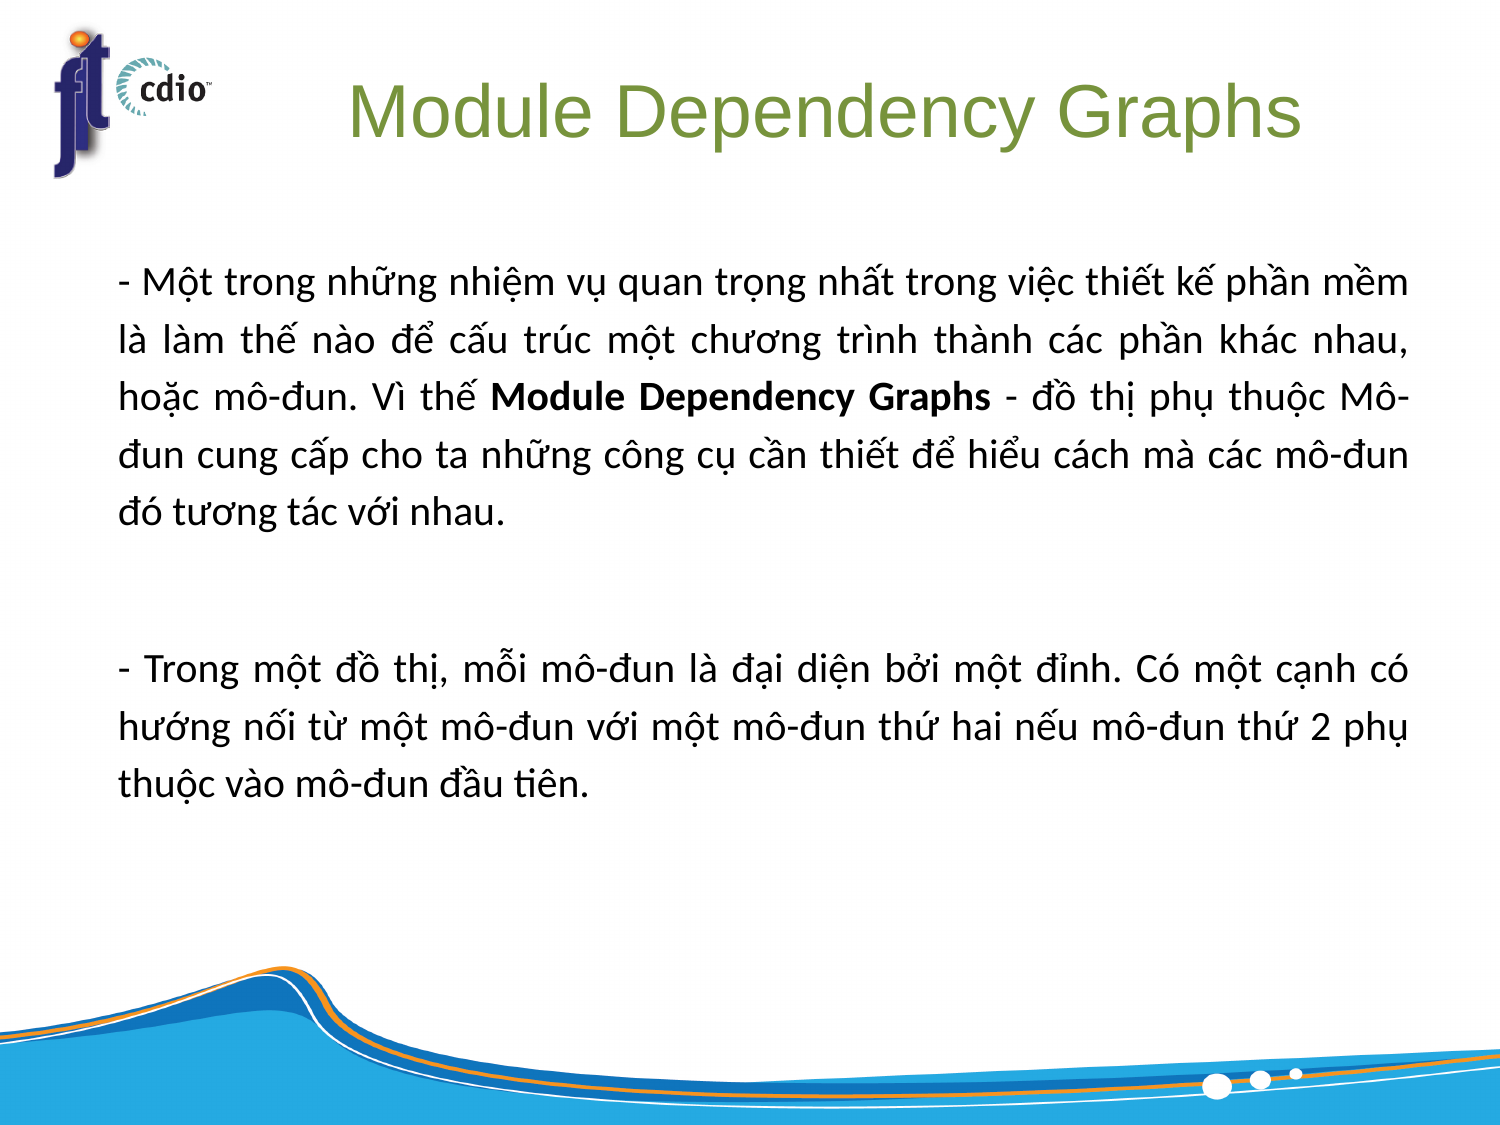

# Module Dependency Graphs
- Một trong những nhiệm vụ quan trọng nhất trong việc thiết kế phần mềm là làm thế nào để cấu trúc một chương trình thành các phần khác nhau, hoặc mô-đun. Vì thế Module Dependency Graphs - đồ thị phụ thuộc Mô-đun cung cấp cho ta những công cụ cần thiết để hiểu cách mà các mô-đun đó tương tác với nhau.

- Trong một đồ thị, mỗi mô-đun là đại diện bởi một đỉnh. Có một cạnh có hướng nối từ một mô-đun với một mô-đun thứ hai nếu mô-đun thứ 2 phụ thuộc vào mô-đun đầu tiên.